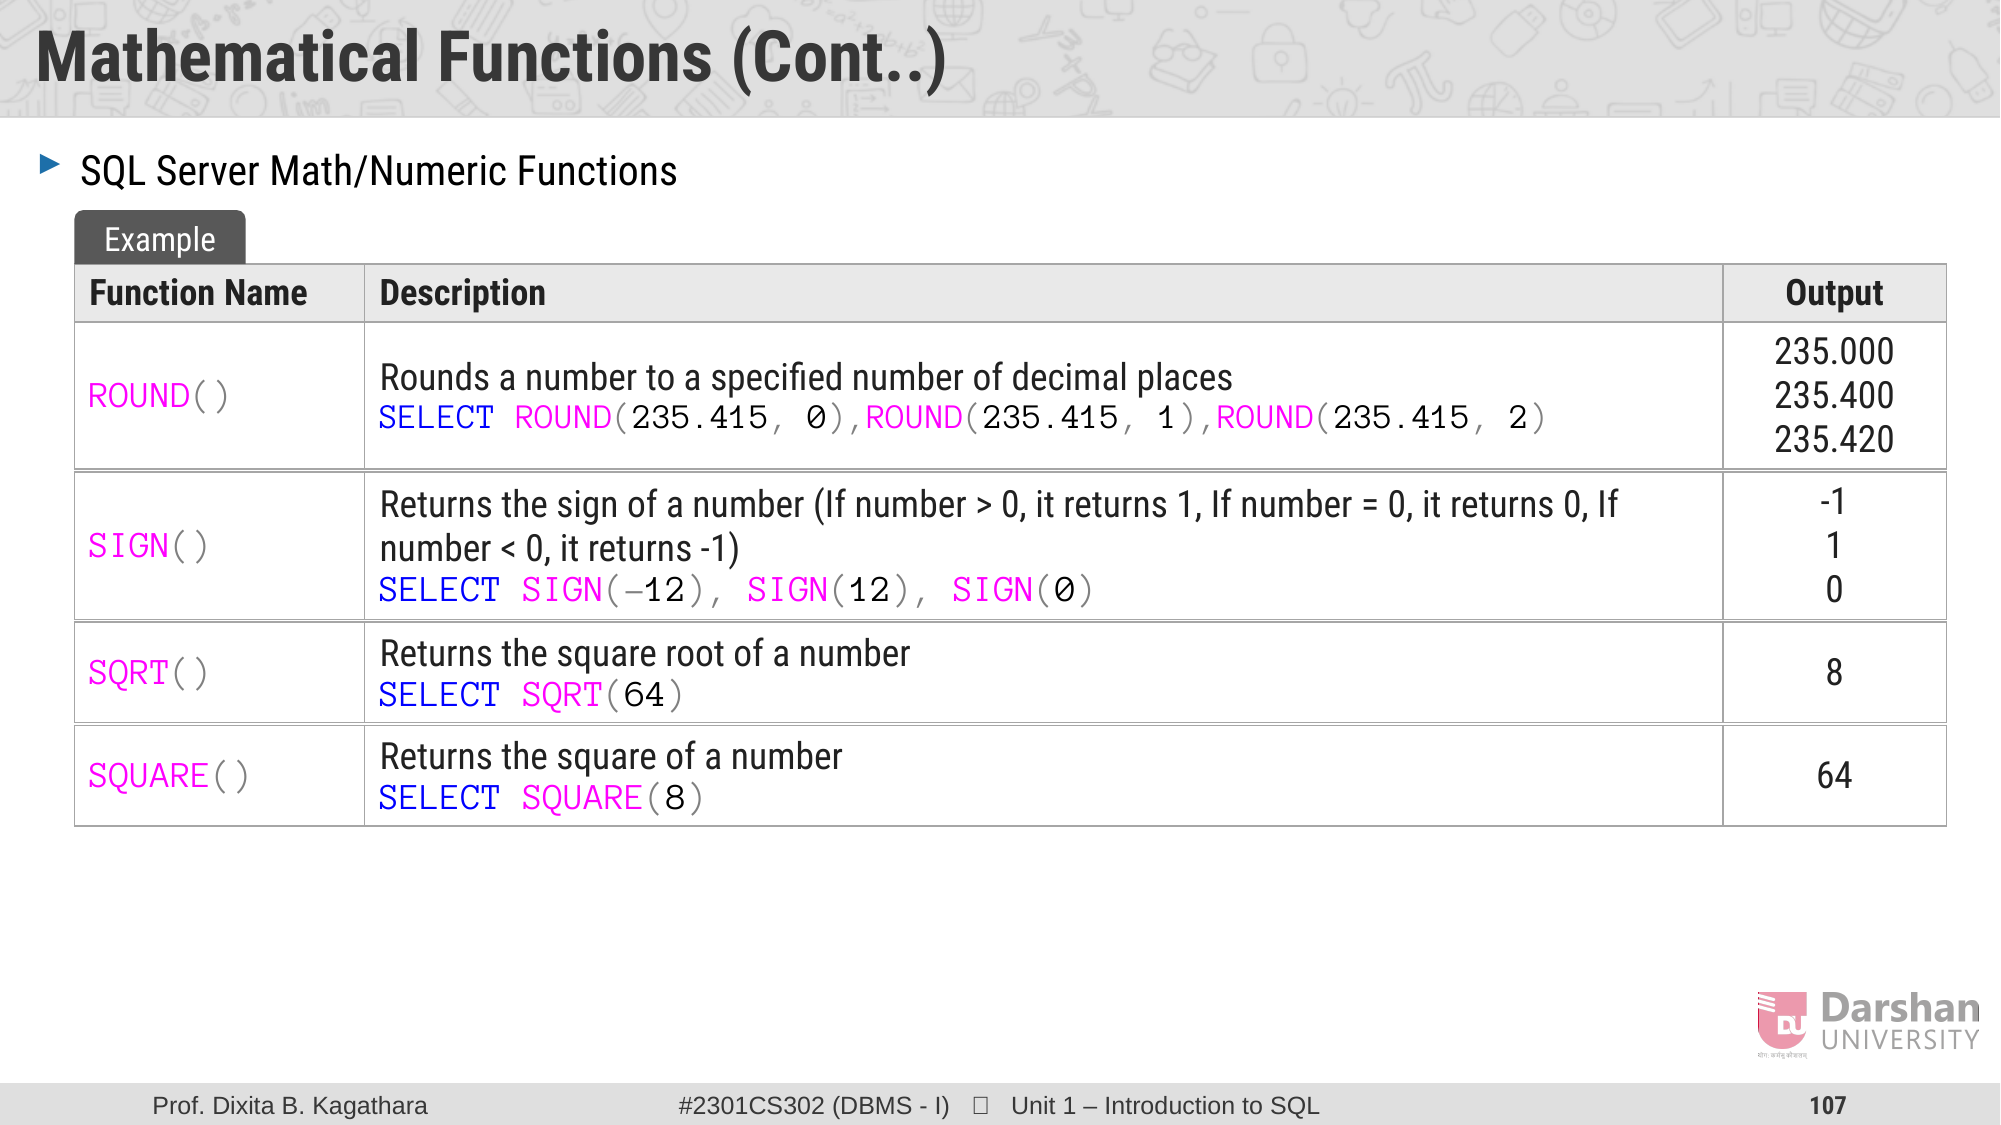

# Mathematical Functions (Cont..)
SQL Server Math/Numeric Functions

Example
| Function Name | Description | Output |
| --- | --- | --- |
| ROUND() | Rounds a number to a specified number of decimal places SELECT ROUND(235.415, 0),ROUND(235.415, 1),ROUND(235.415, 2) | 235.000 235.400 235.420 |
| SIGN() | Returns the sign of a number (If number > 0, it returns 1, If number = 0, it returns 0, If number < 0, it returns -1) SELECT SIGN(-12), SIGN(12), SIGN(0) | -1 1 0 |
| --- | --- | --- |
| SQRT() | Returns the square root of a number SELECT SQRT(64) | 8 |
| --- | --- | --- |
| SQUARE() | Returns the square of a number SELECT SQUARE(8) | 64 |
| --- | --- | --- |